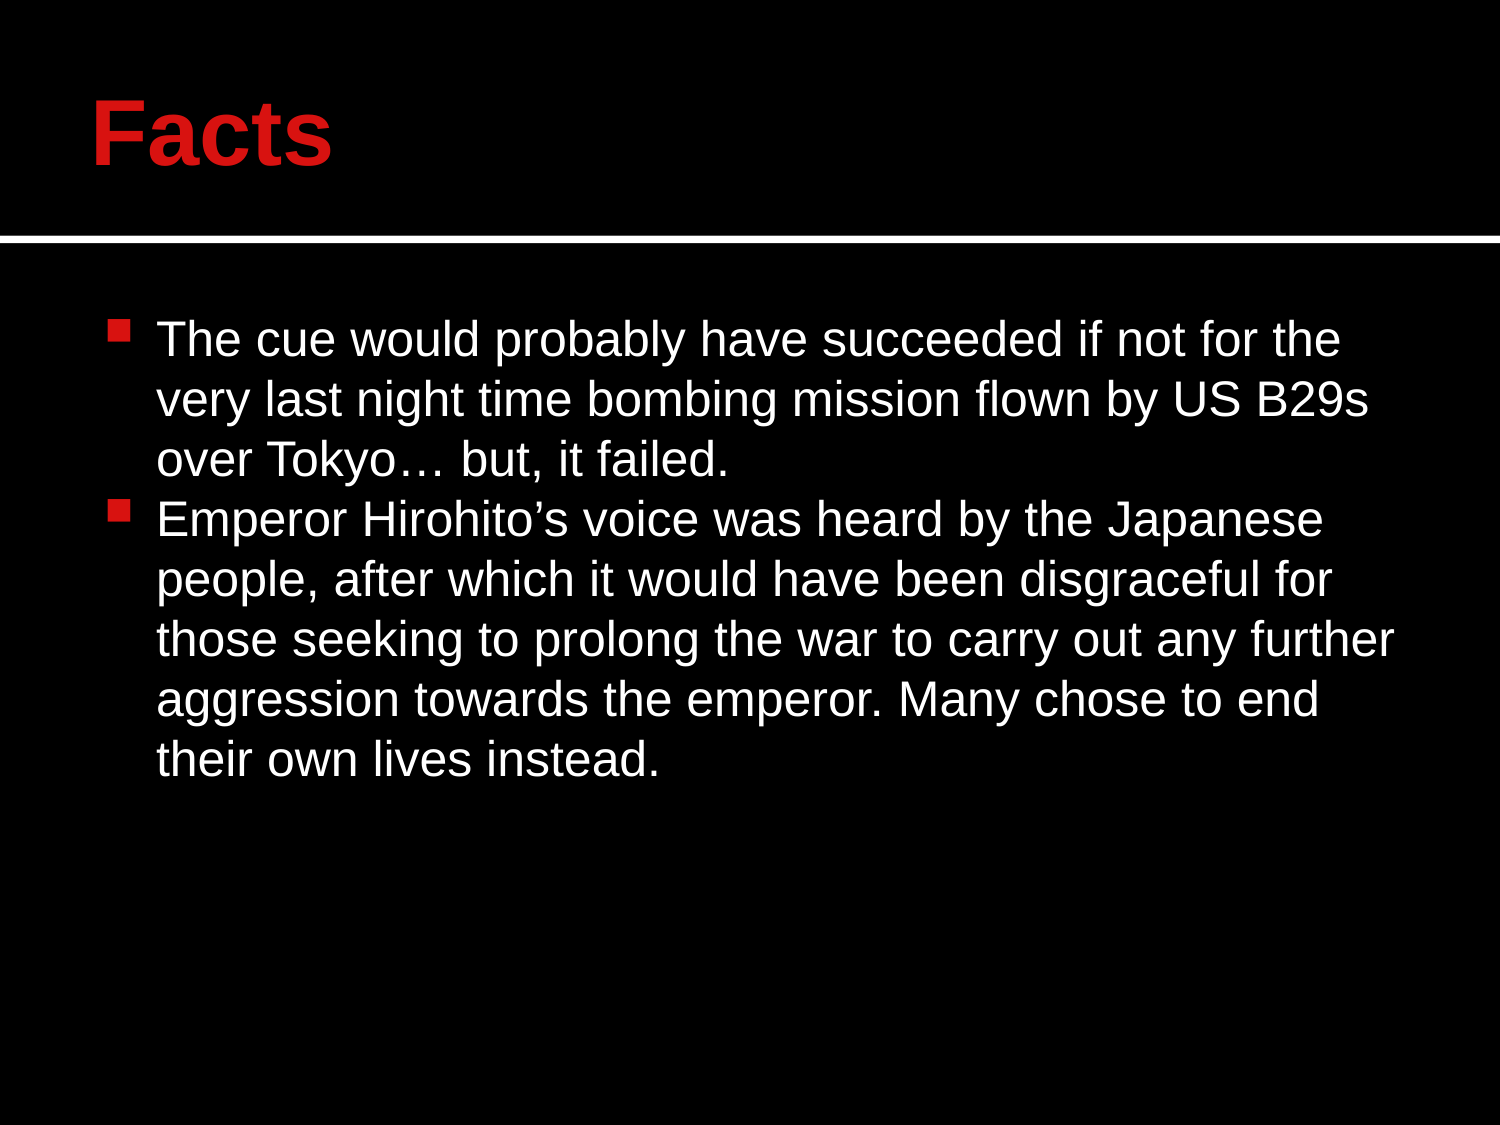

# Facts
The cue would probably have succeeded if not for the very last night time bombing mission flown by US B29s over Tokyo… but, it failed.
Emperor Hirohito’s voice was heard by the Japanese people, after which it would have been disgraceful for those seeking to prolong the war to carry out any further aggression towards the emperor. Many chose to end their own lives instead.